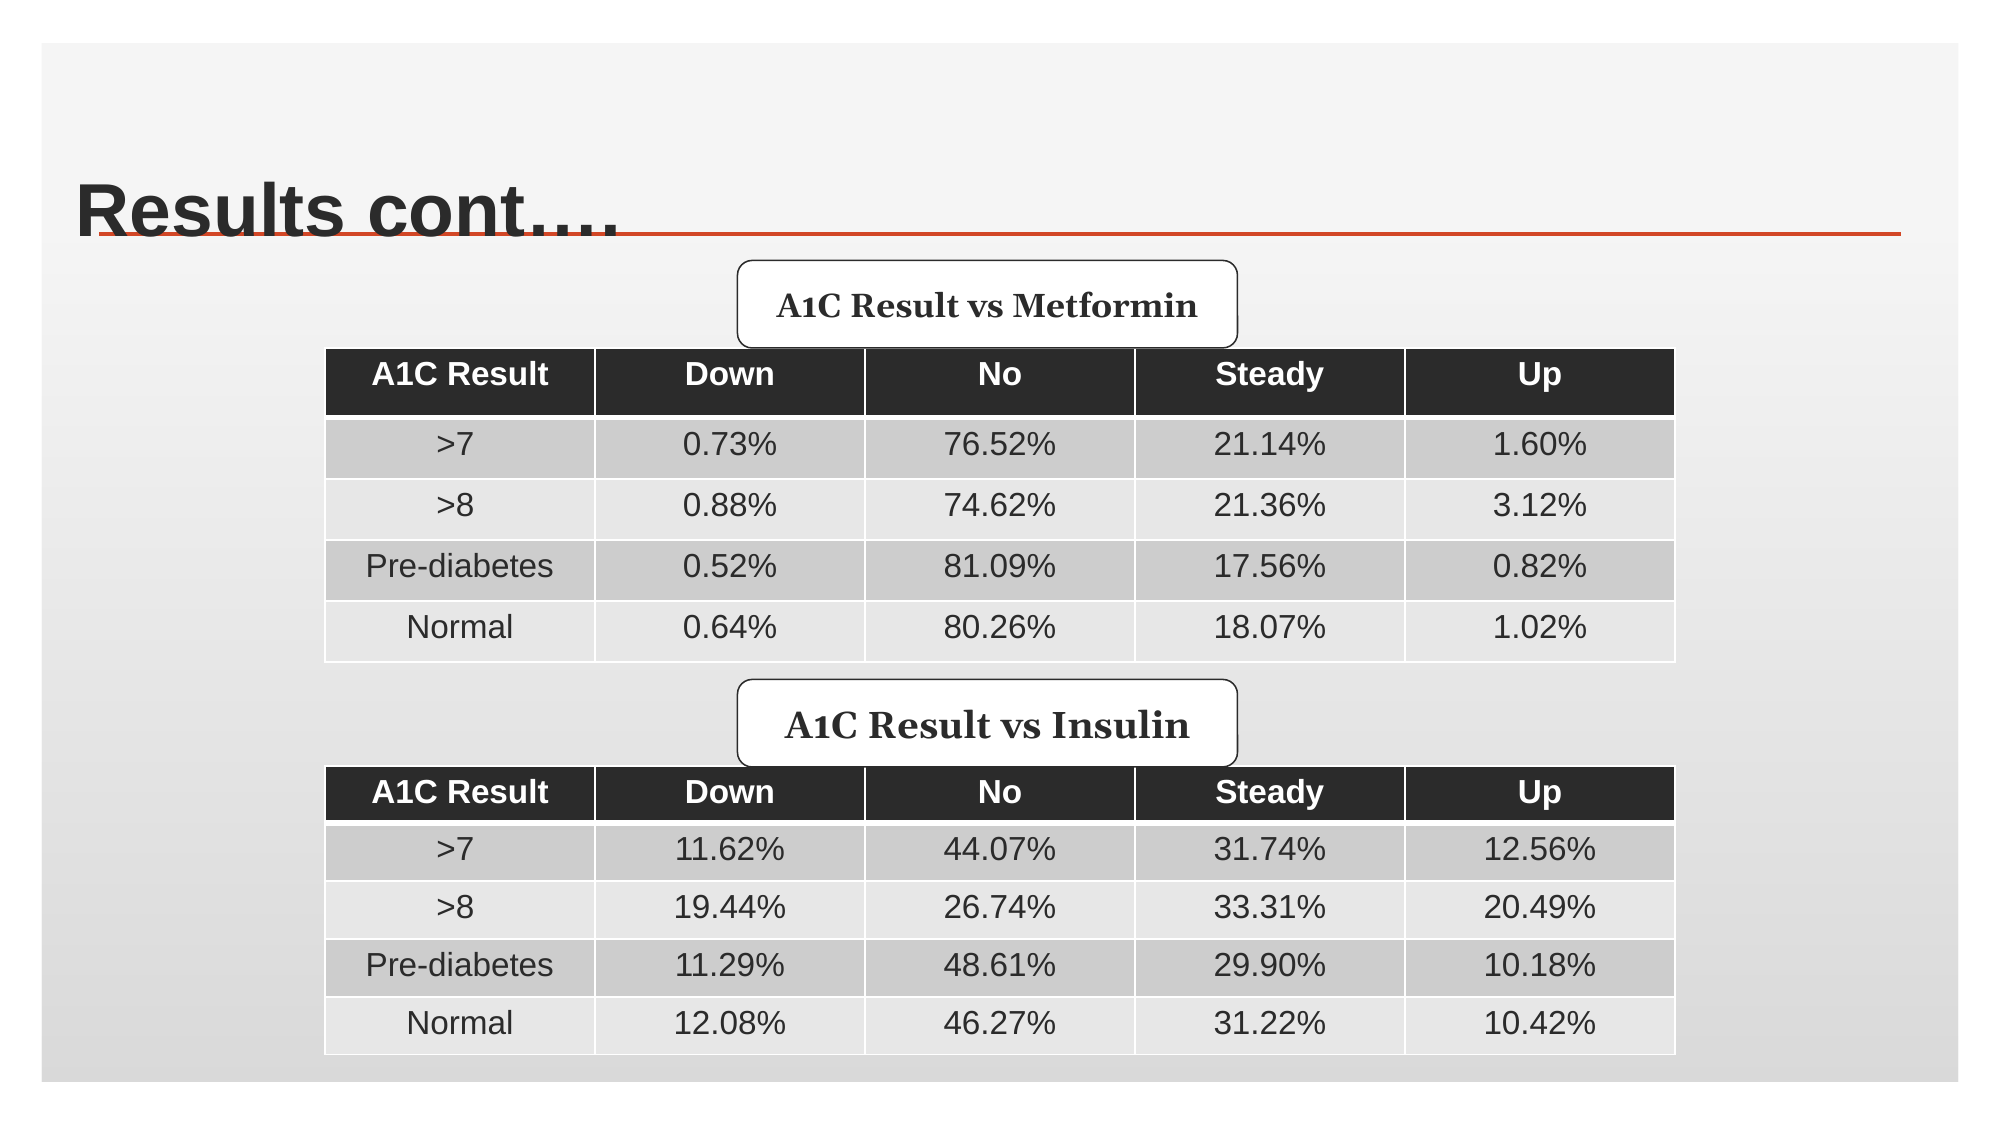

Results cont….
A1C Result vs Metformin
| A1C Result | Down | No | Steady | Up |
| --- | --- | --- | --- | --- |
| >7 | 0.73% | 76.52% | 21.14% | 1.60% |
| >8 | 0.88% | 74.62% | 21.36% | 3.12% |
| Pre-diabetes | 0.52% | 81.09% | 17.56% | 0.82% |
| Normal | 0.64% | 80.26% | 18.07% | 1.02% |
A1C Result vs Insulin
| A1C Result | Down | No | Steady | Up |
| --- | --- | --- | --- | --- |
| >7 | 11.62% | 44.07% | 31.74% | 12.56% |
| >8 | 19.44% | 26.74% | 33.31% | 20.49% |
| Pre-diabetes | 11.29% | 48.61% | 29.90% | 10.18% |
| Normal | 12.08% | 46.27% | 31.22% | 10.42% |